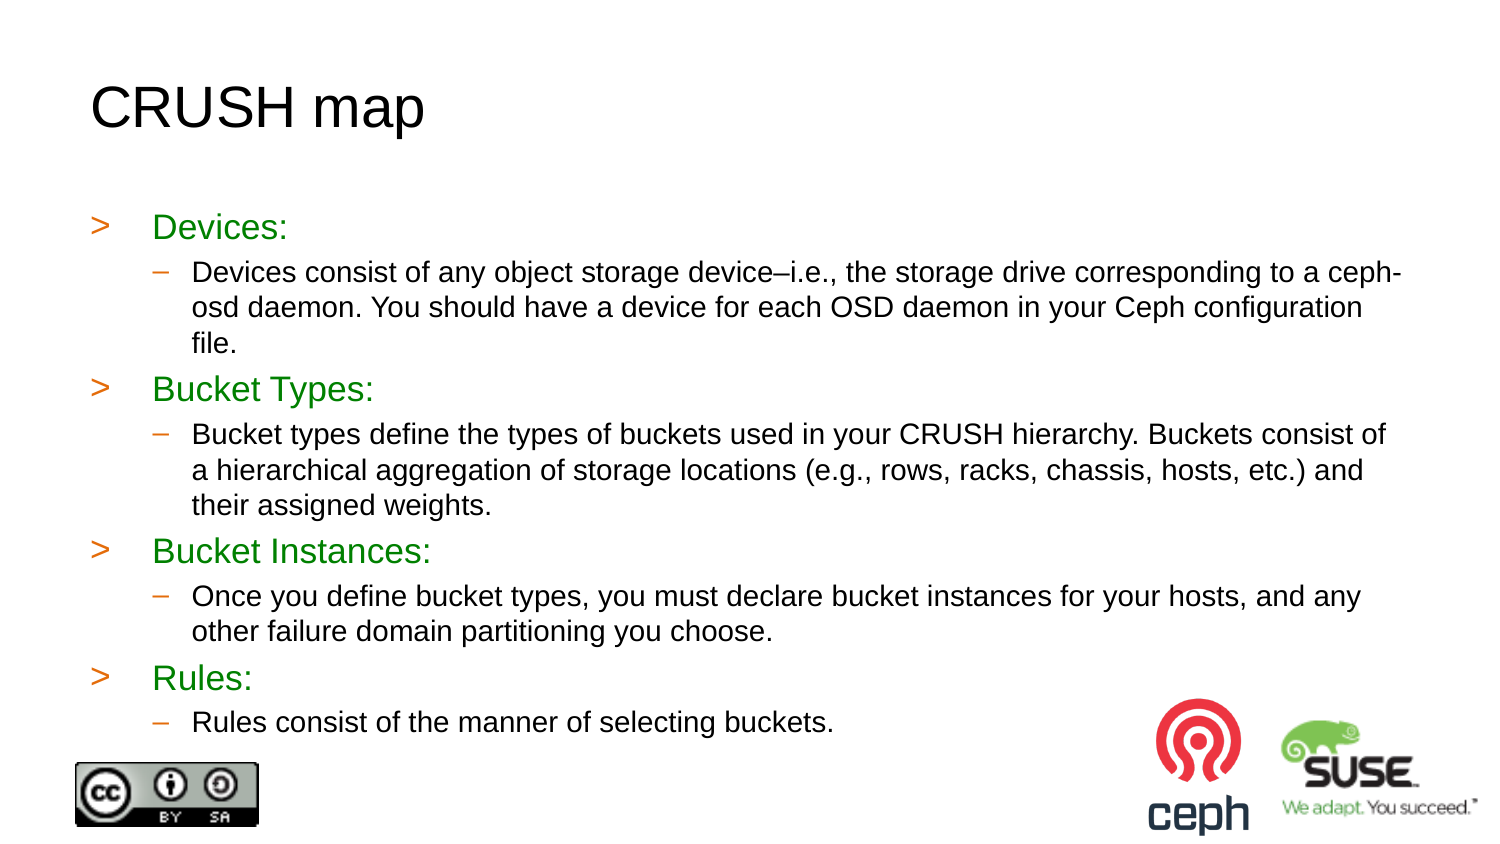

# CRUSH map
Devices:
Devices consist of any object storage device–i.e., the storage drive corresponding to a ceph-osd daemon. You should have a device for each OSD daemon in your Ceph configuration file.
Bucket Types:
Bucket types define the types of buckets used in your CRUSH hierarchy. Buckets consist of a hierarchical aggregation of storage locations (e.g., rows, racks, chassis, hosts, etc.) and their assigned weights.
Bucket Instances:
Once you define bucket types, you must declare bucket instances for your hosts, and any other failure domain partitioning you choose.
Rules:
Rules consist of the manner of selecting buckets.